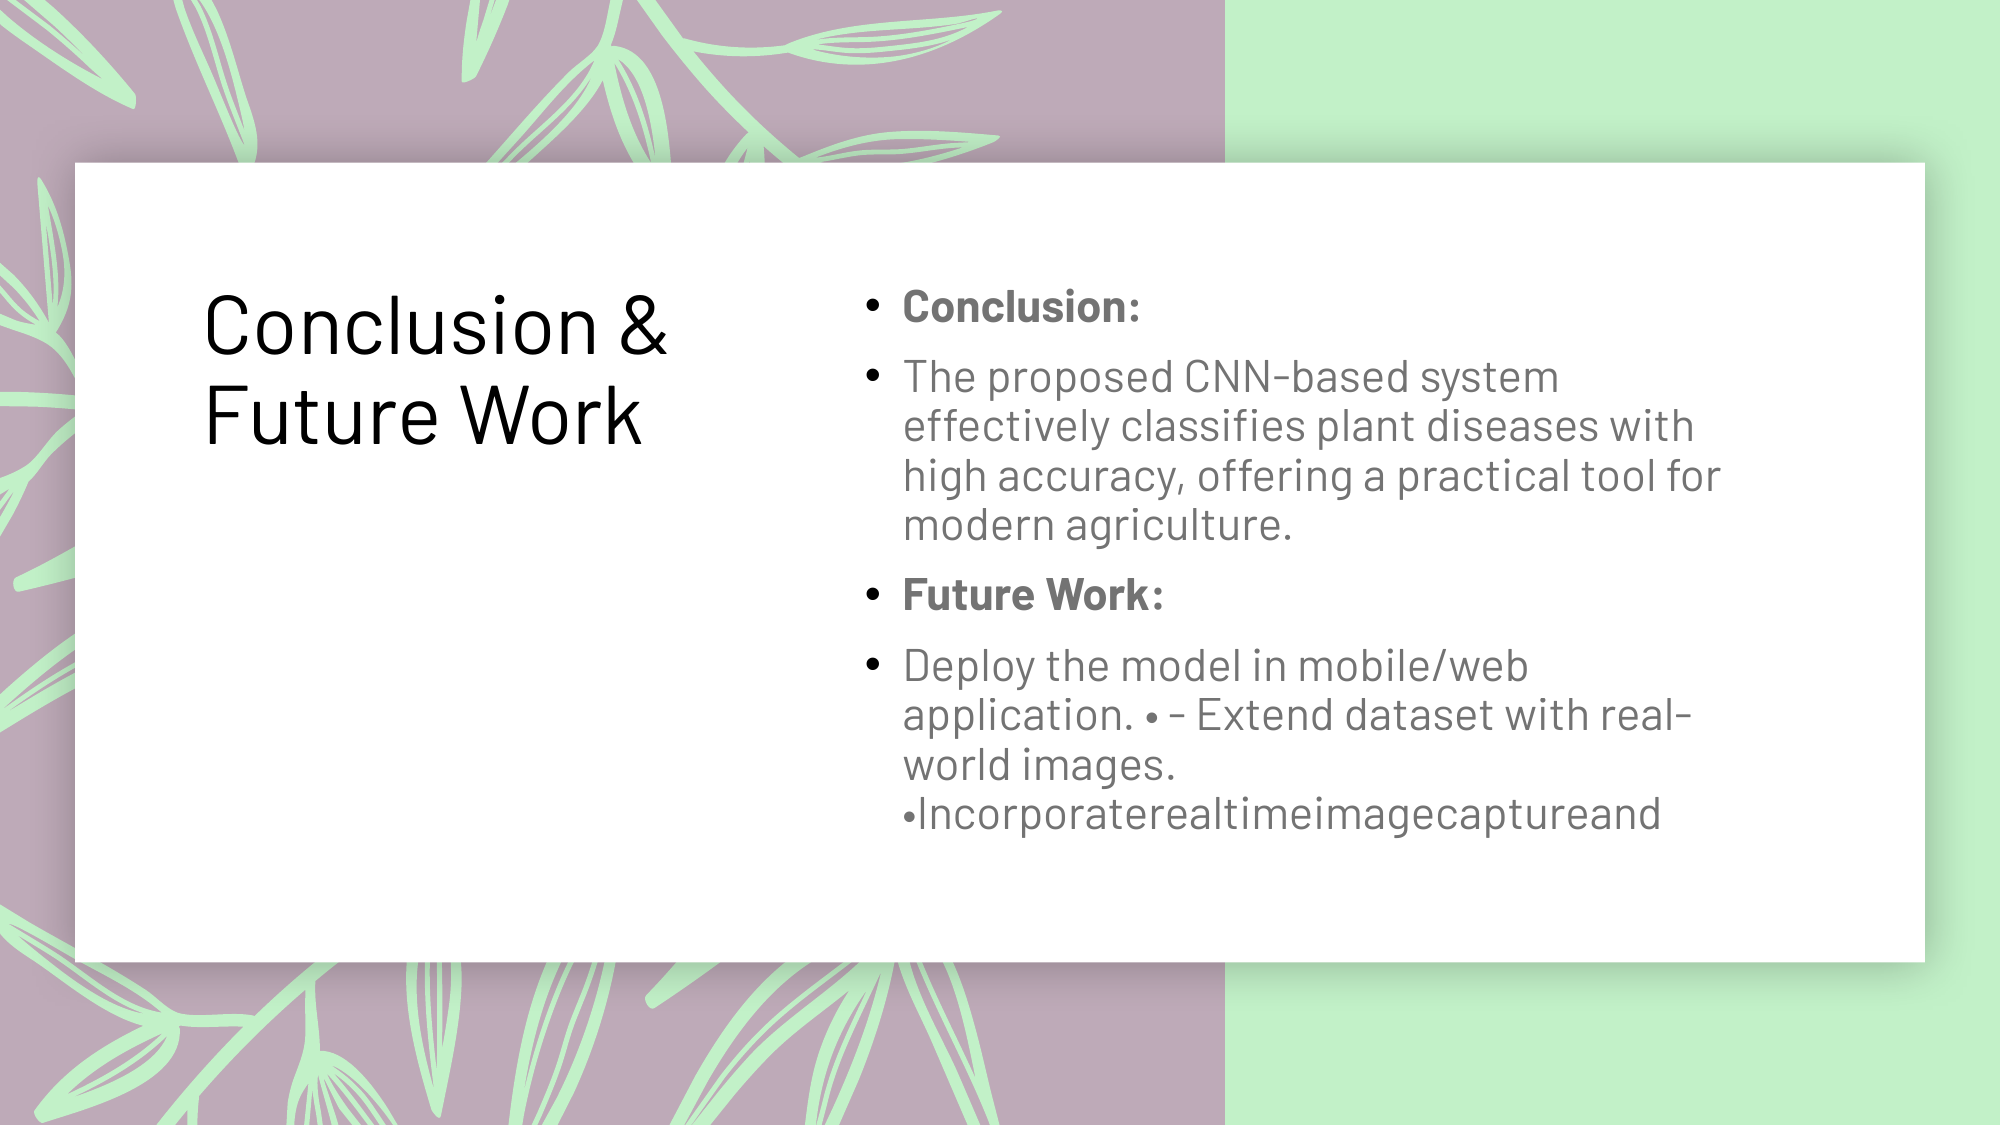

# Conclusion & Future Work
Conclusion:
The proposed CNN-based system effectively classifies plant diseases with high accuracy, offering a practical tool for modern agriculture.
Future Work:
Deploy the model in mobile/web application. • - Extend dataset with real-world images. •Incorporaterealtimeimagecaptureand